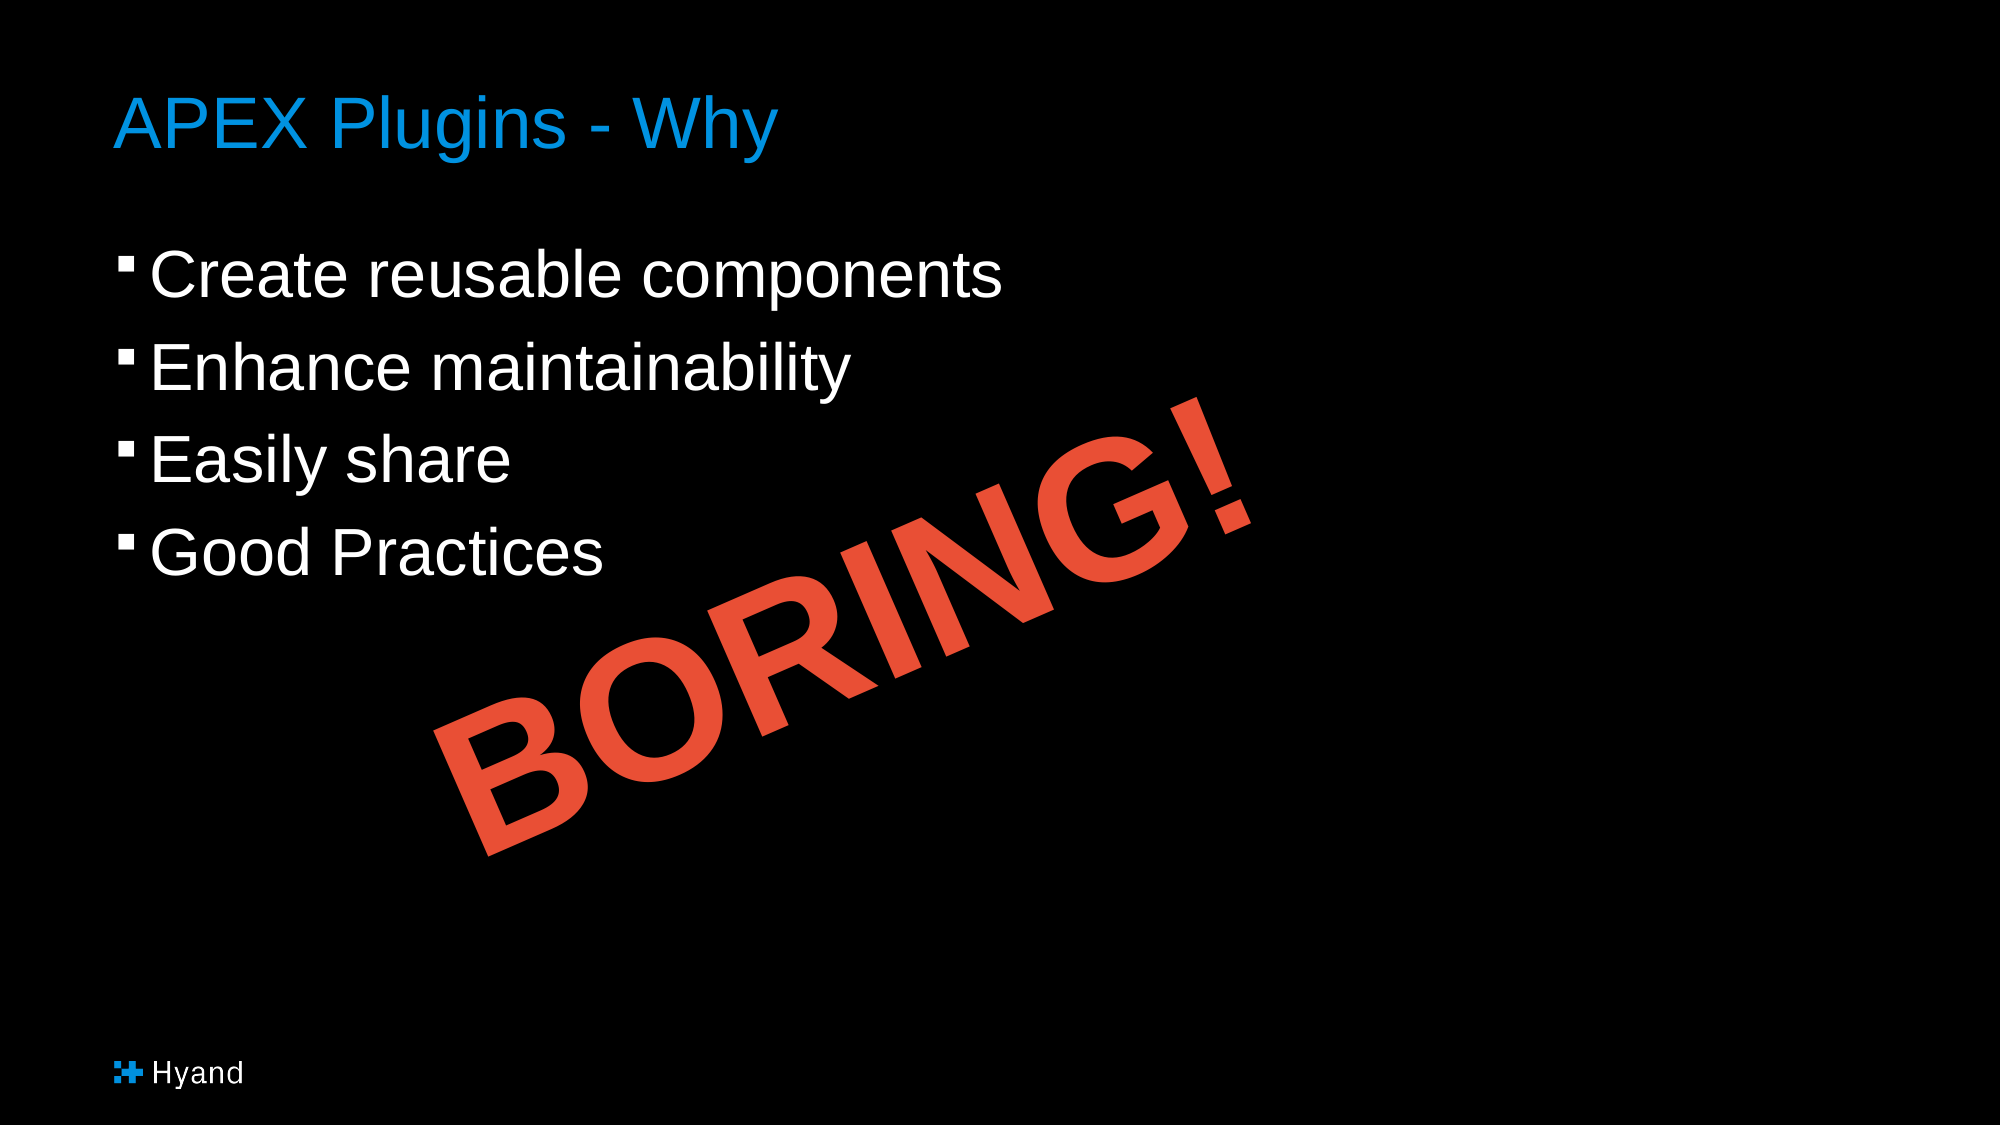

# APEX Plugins - Why
Create reusable components
Enhance maintainability
Easily share
Good Practices

BORING!